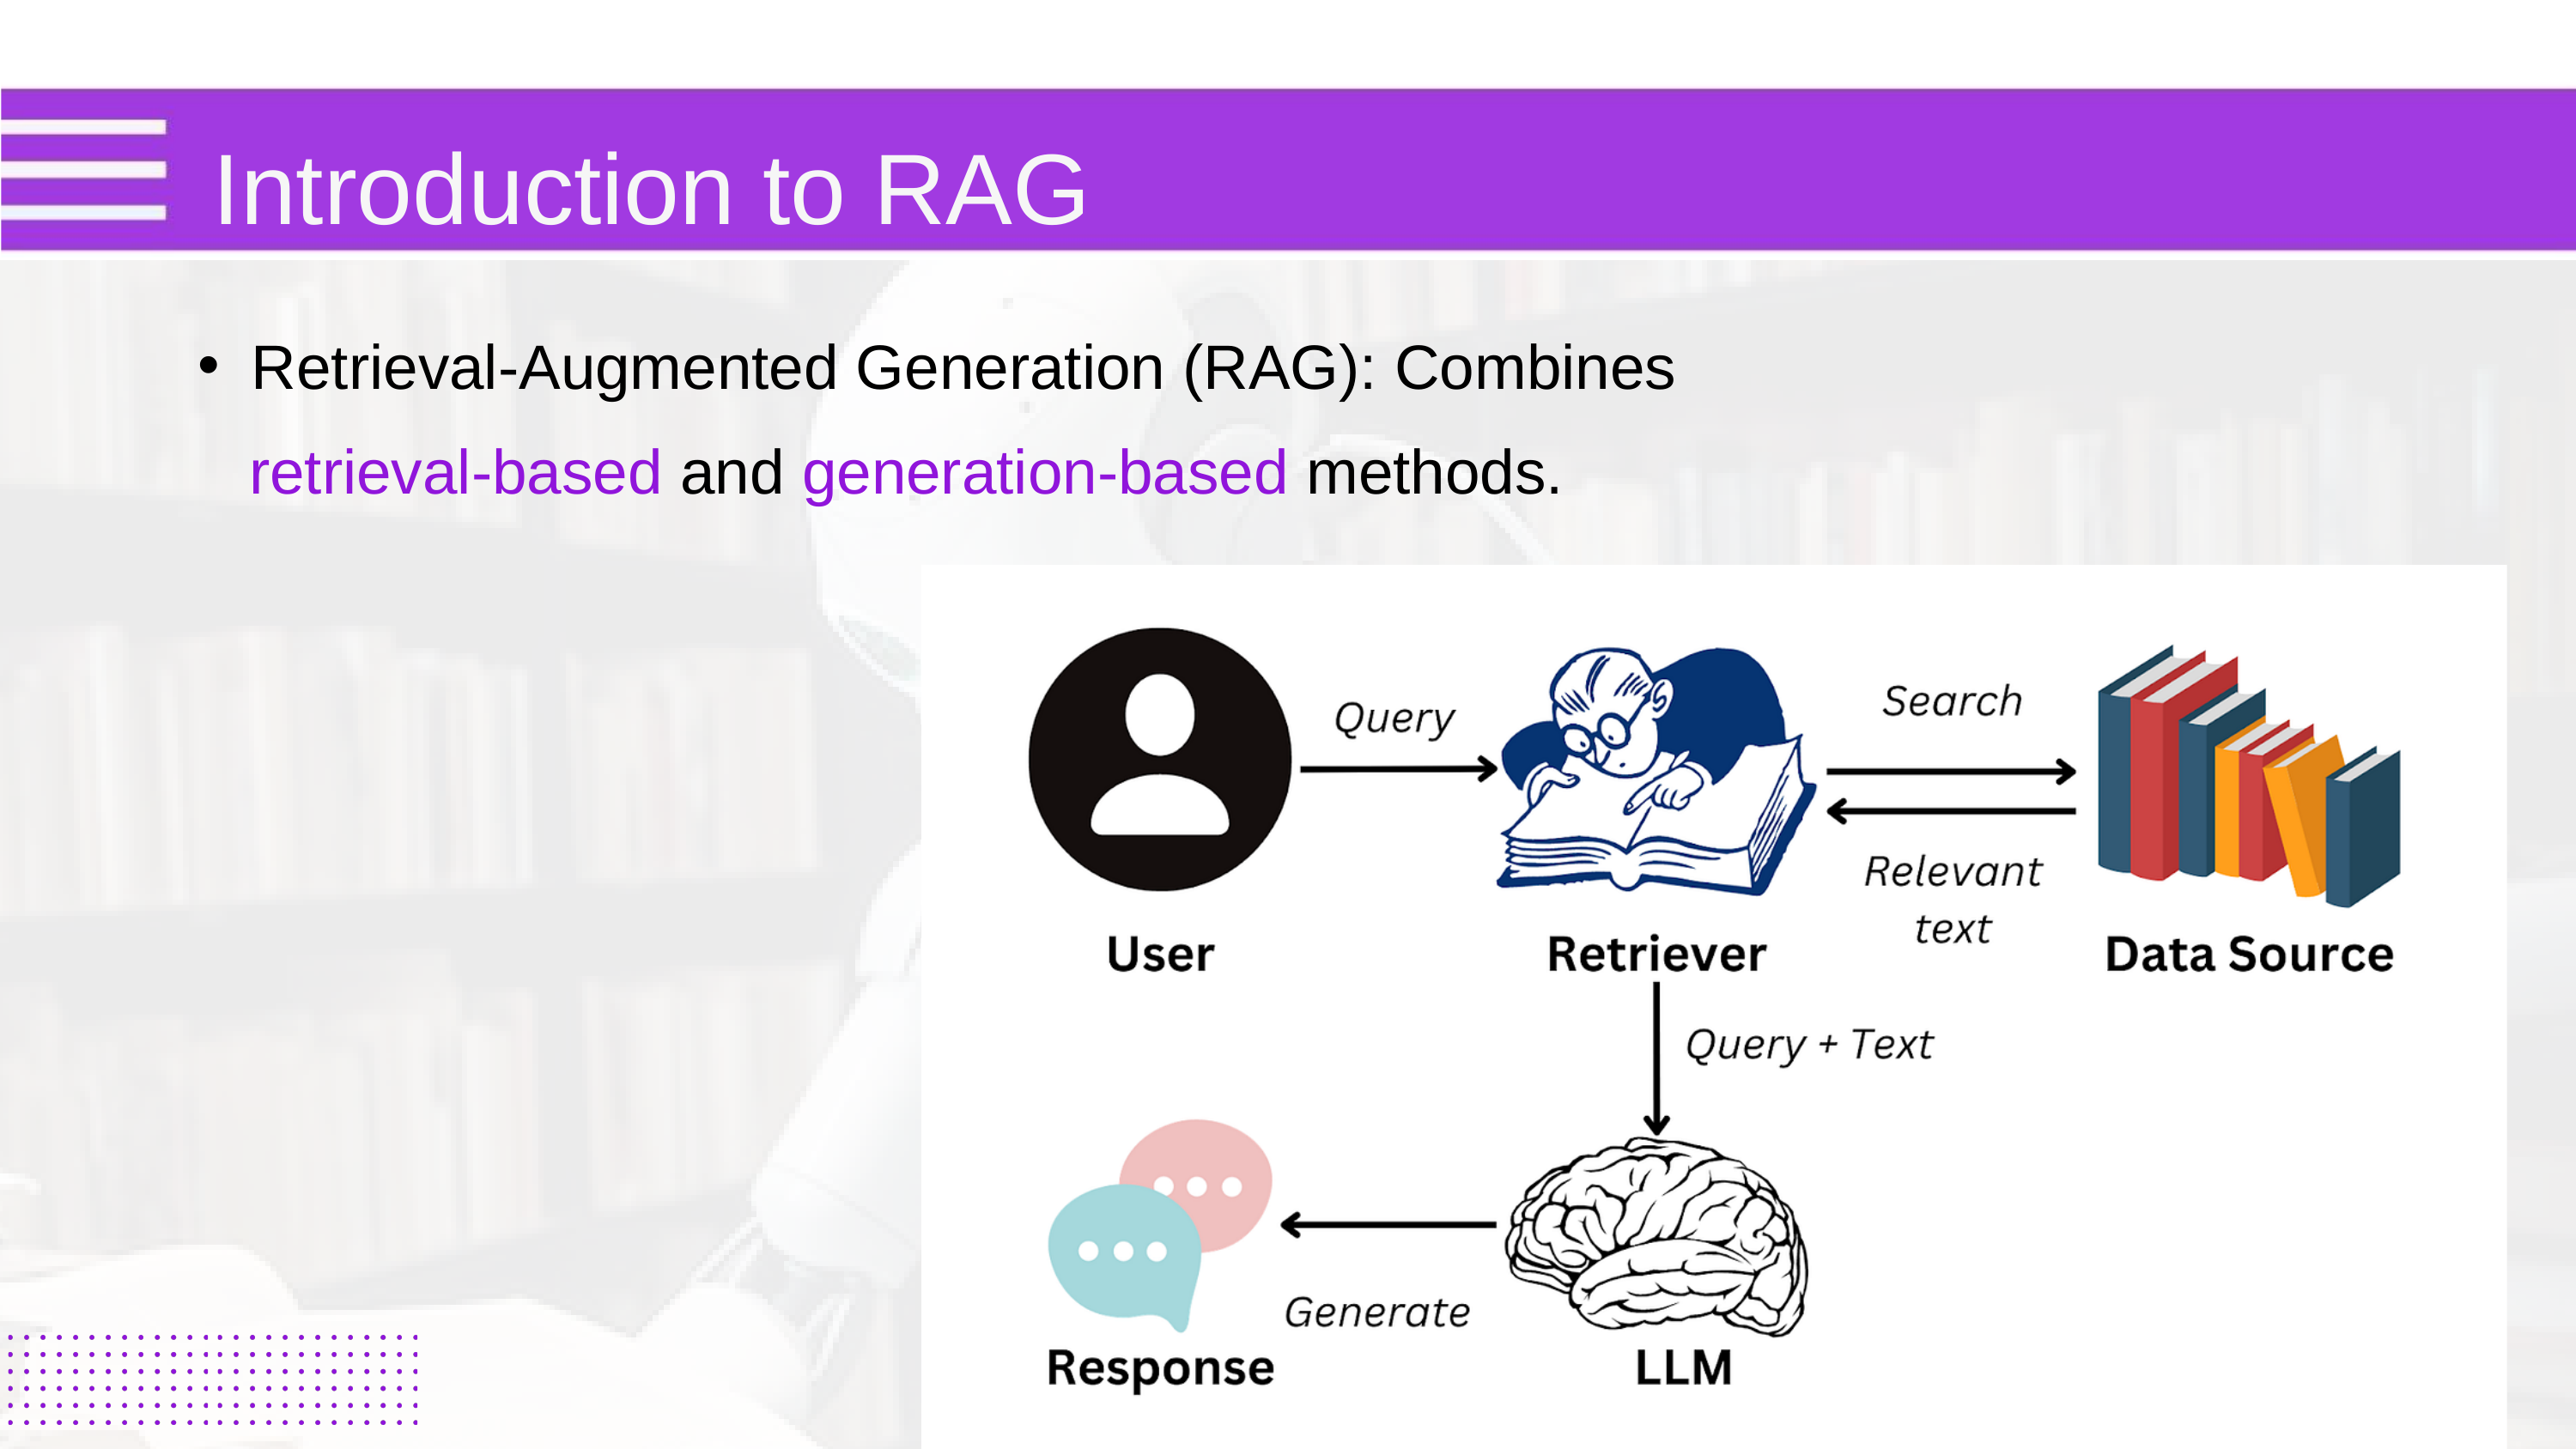

Introduction to RAG

Retrieval-Augmented Generation (RAG): Combines
      retrieval-based and generation-based methods.